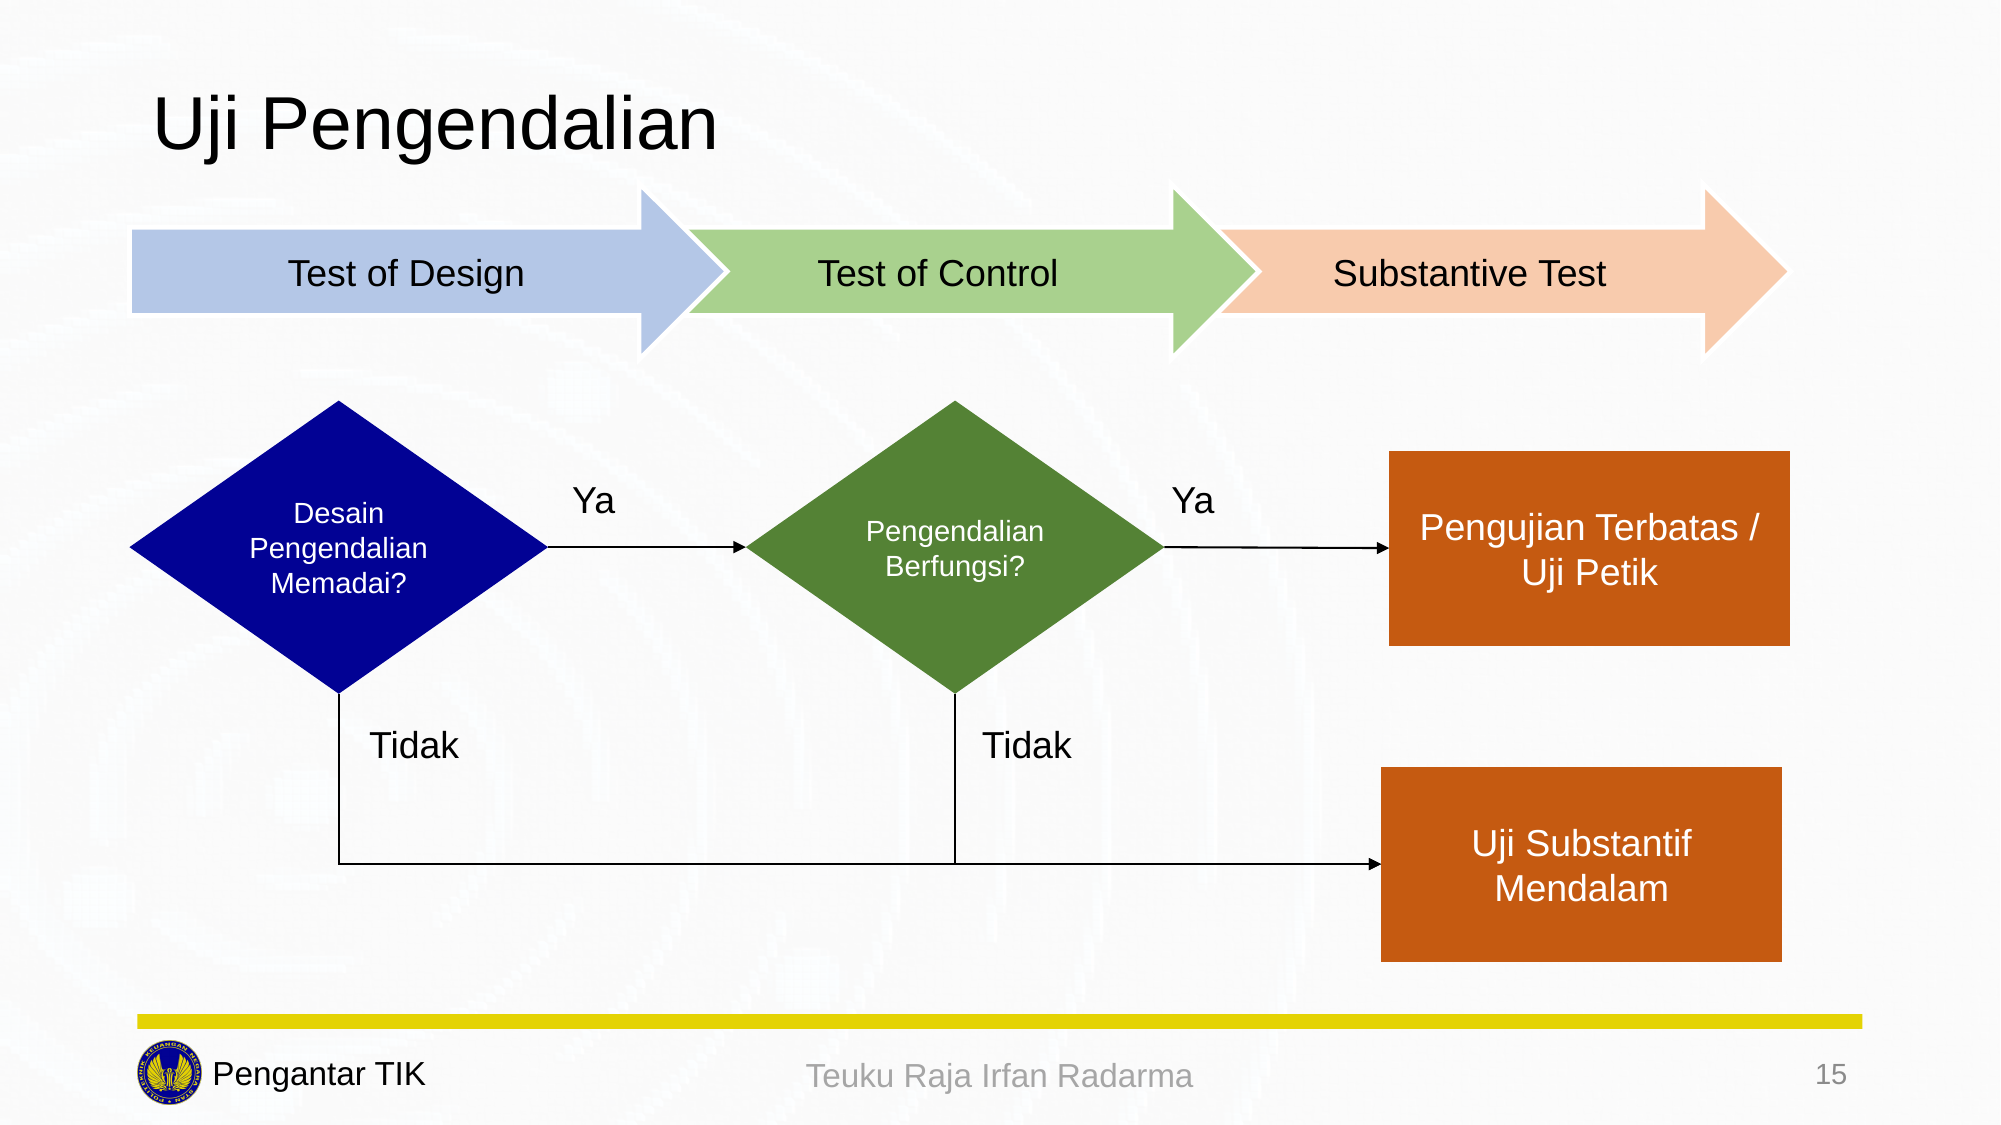

# Uji Pengendalian
Test of Design
Test of Control
Substantive Test
Desain Pengendalian Memadai?
Pengendalian Berfungsi?
Pengujian Terbatas / Uji Petik
Ya
Ya
Tidak
Tidak
Uji Substantif Mendalam
15